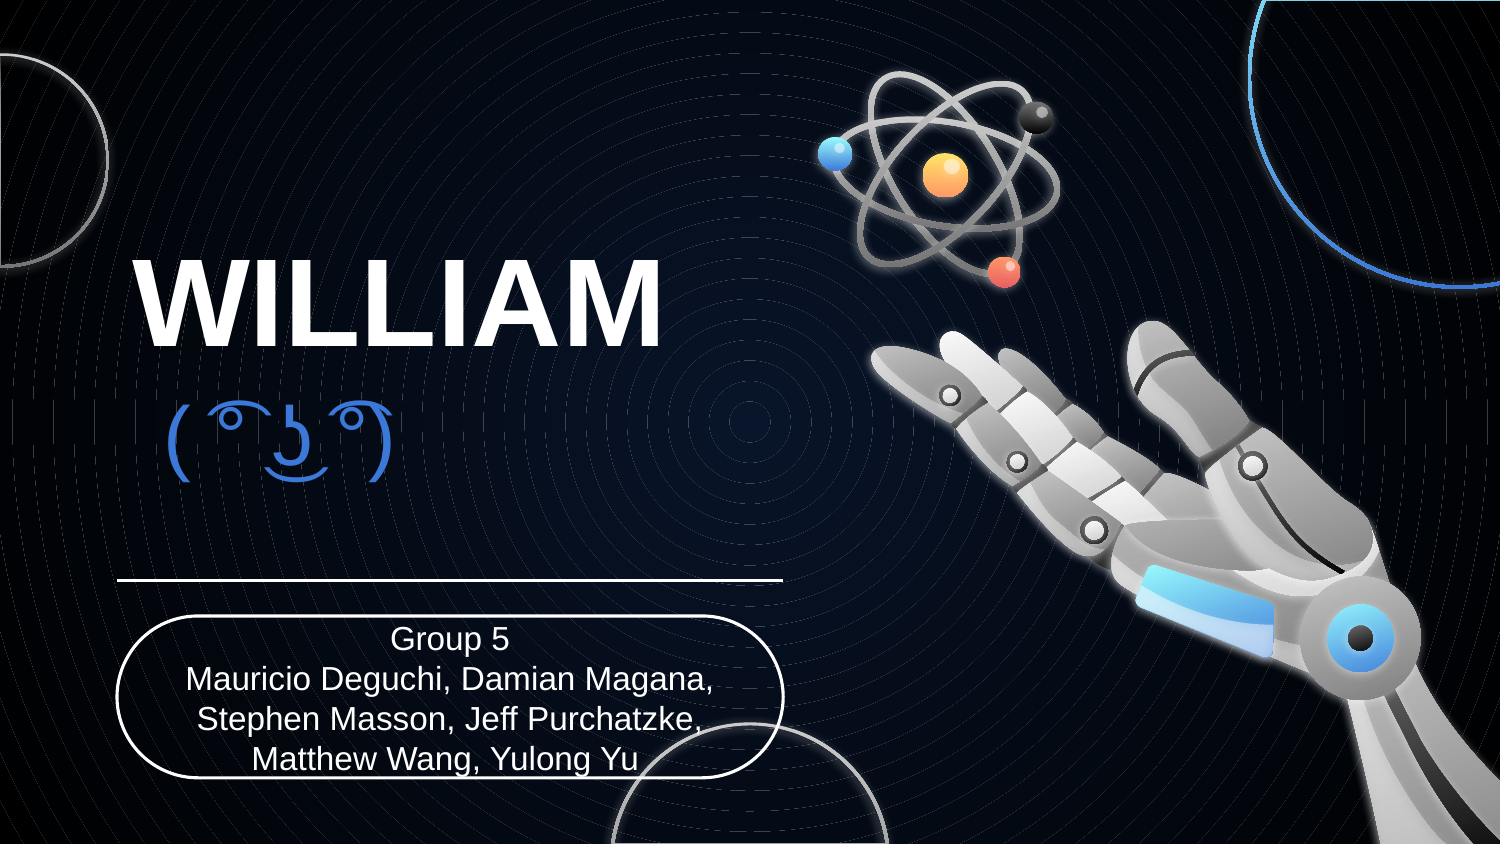

# WILLIAM
 ( ͡° ͜ʖ ͡°)

Group 5
Mauricio Deguchi, Damian Magana, Stephen Masson, Jeff Purchatzke, Matthew Wang, Yulong Yu